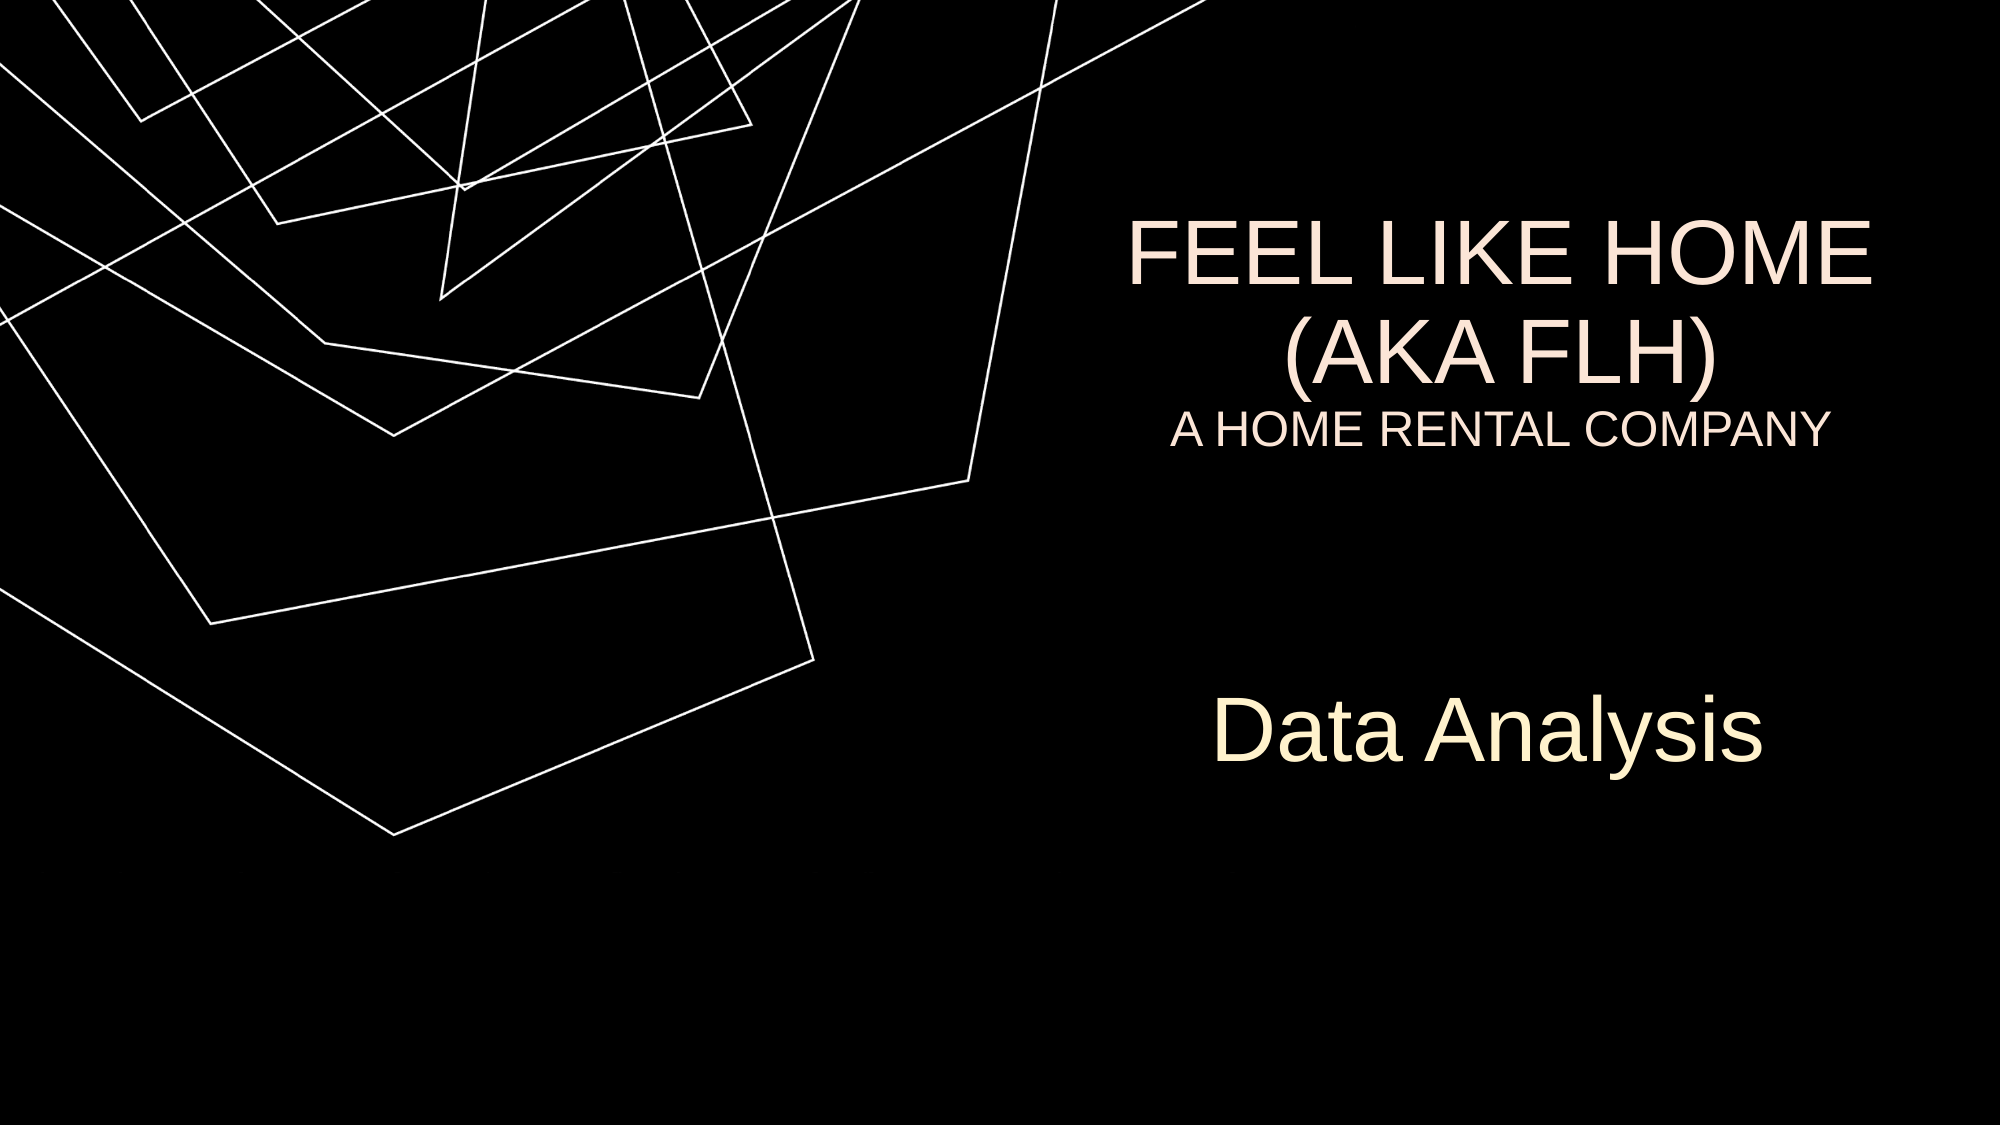

# Feel Like Home (aka FLH) A home rental company
Data Analysis